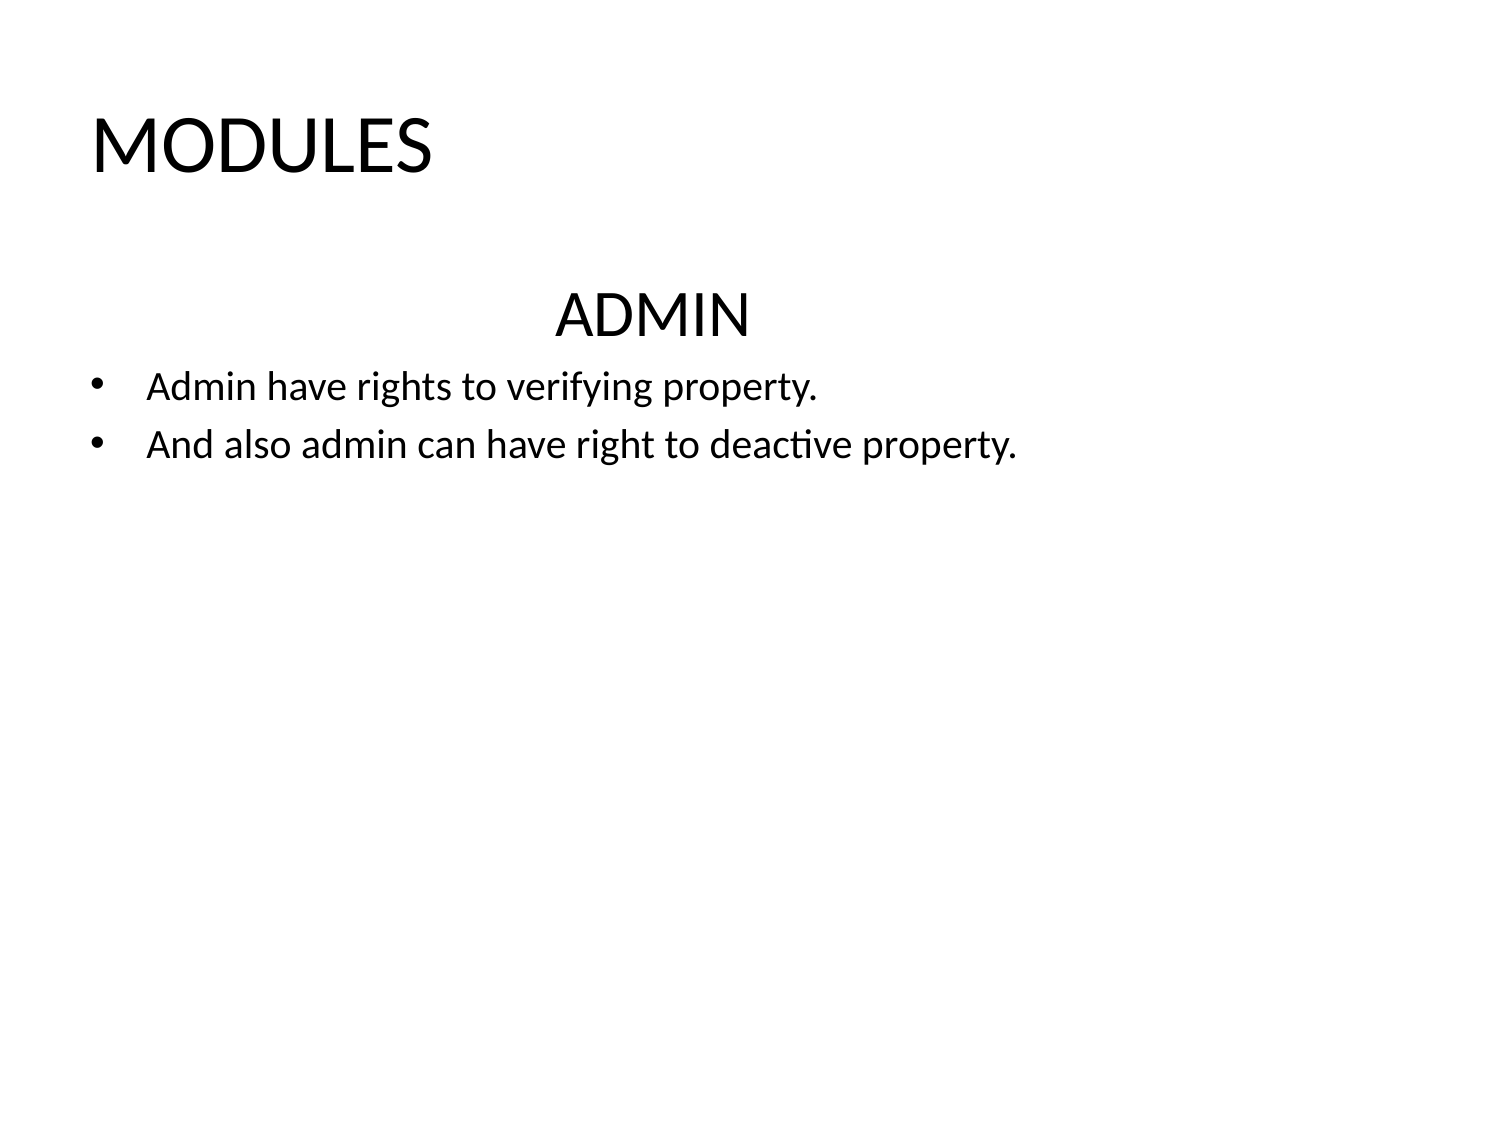

# MODULES
                               ADMIN
Admin have rights to verifying property.
And also admin can have right to deactive property.